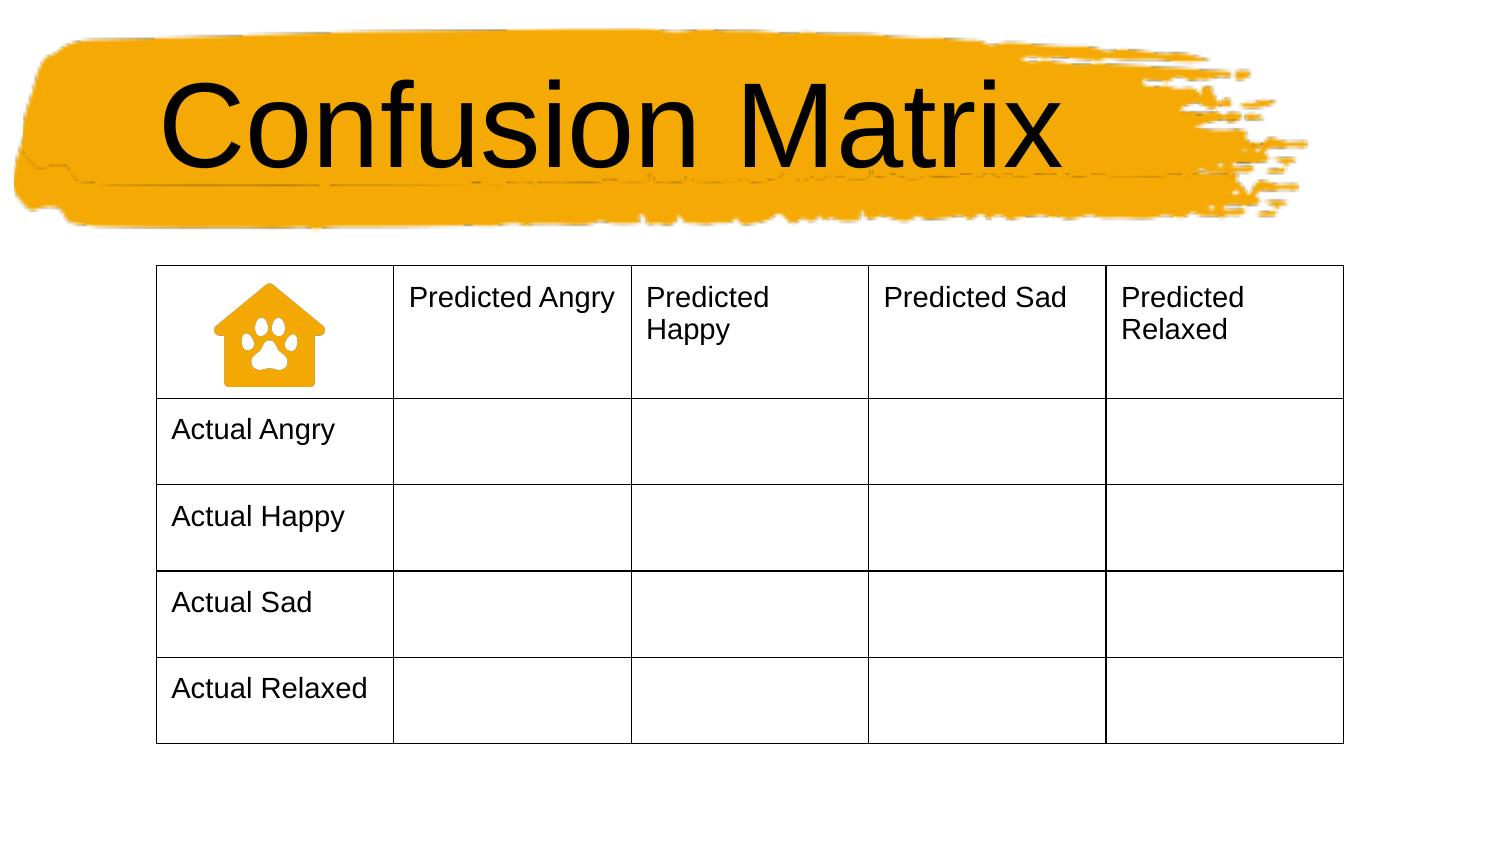

Confusion Matrix
|  | Predicted Angry | Predicted Happy | Predicted Sad | Predicted Relaxed |
| --- | --- | --- | --- | --- |
| Actual Angry |  |  |  |  |
| Actual Happy |  |  |  |  |
| Actual Sad |  |  |  |  |
| Actual Relaxed |  |  |  |  |